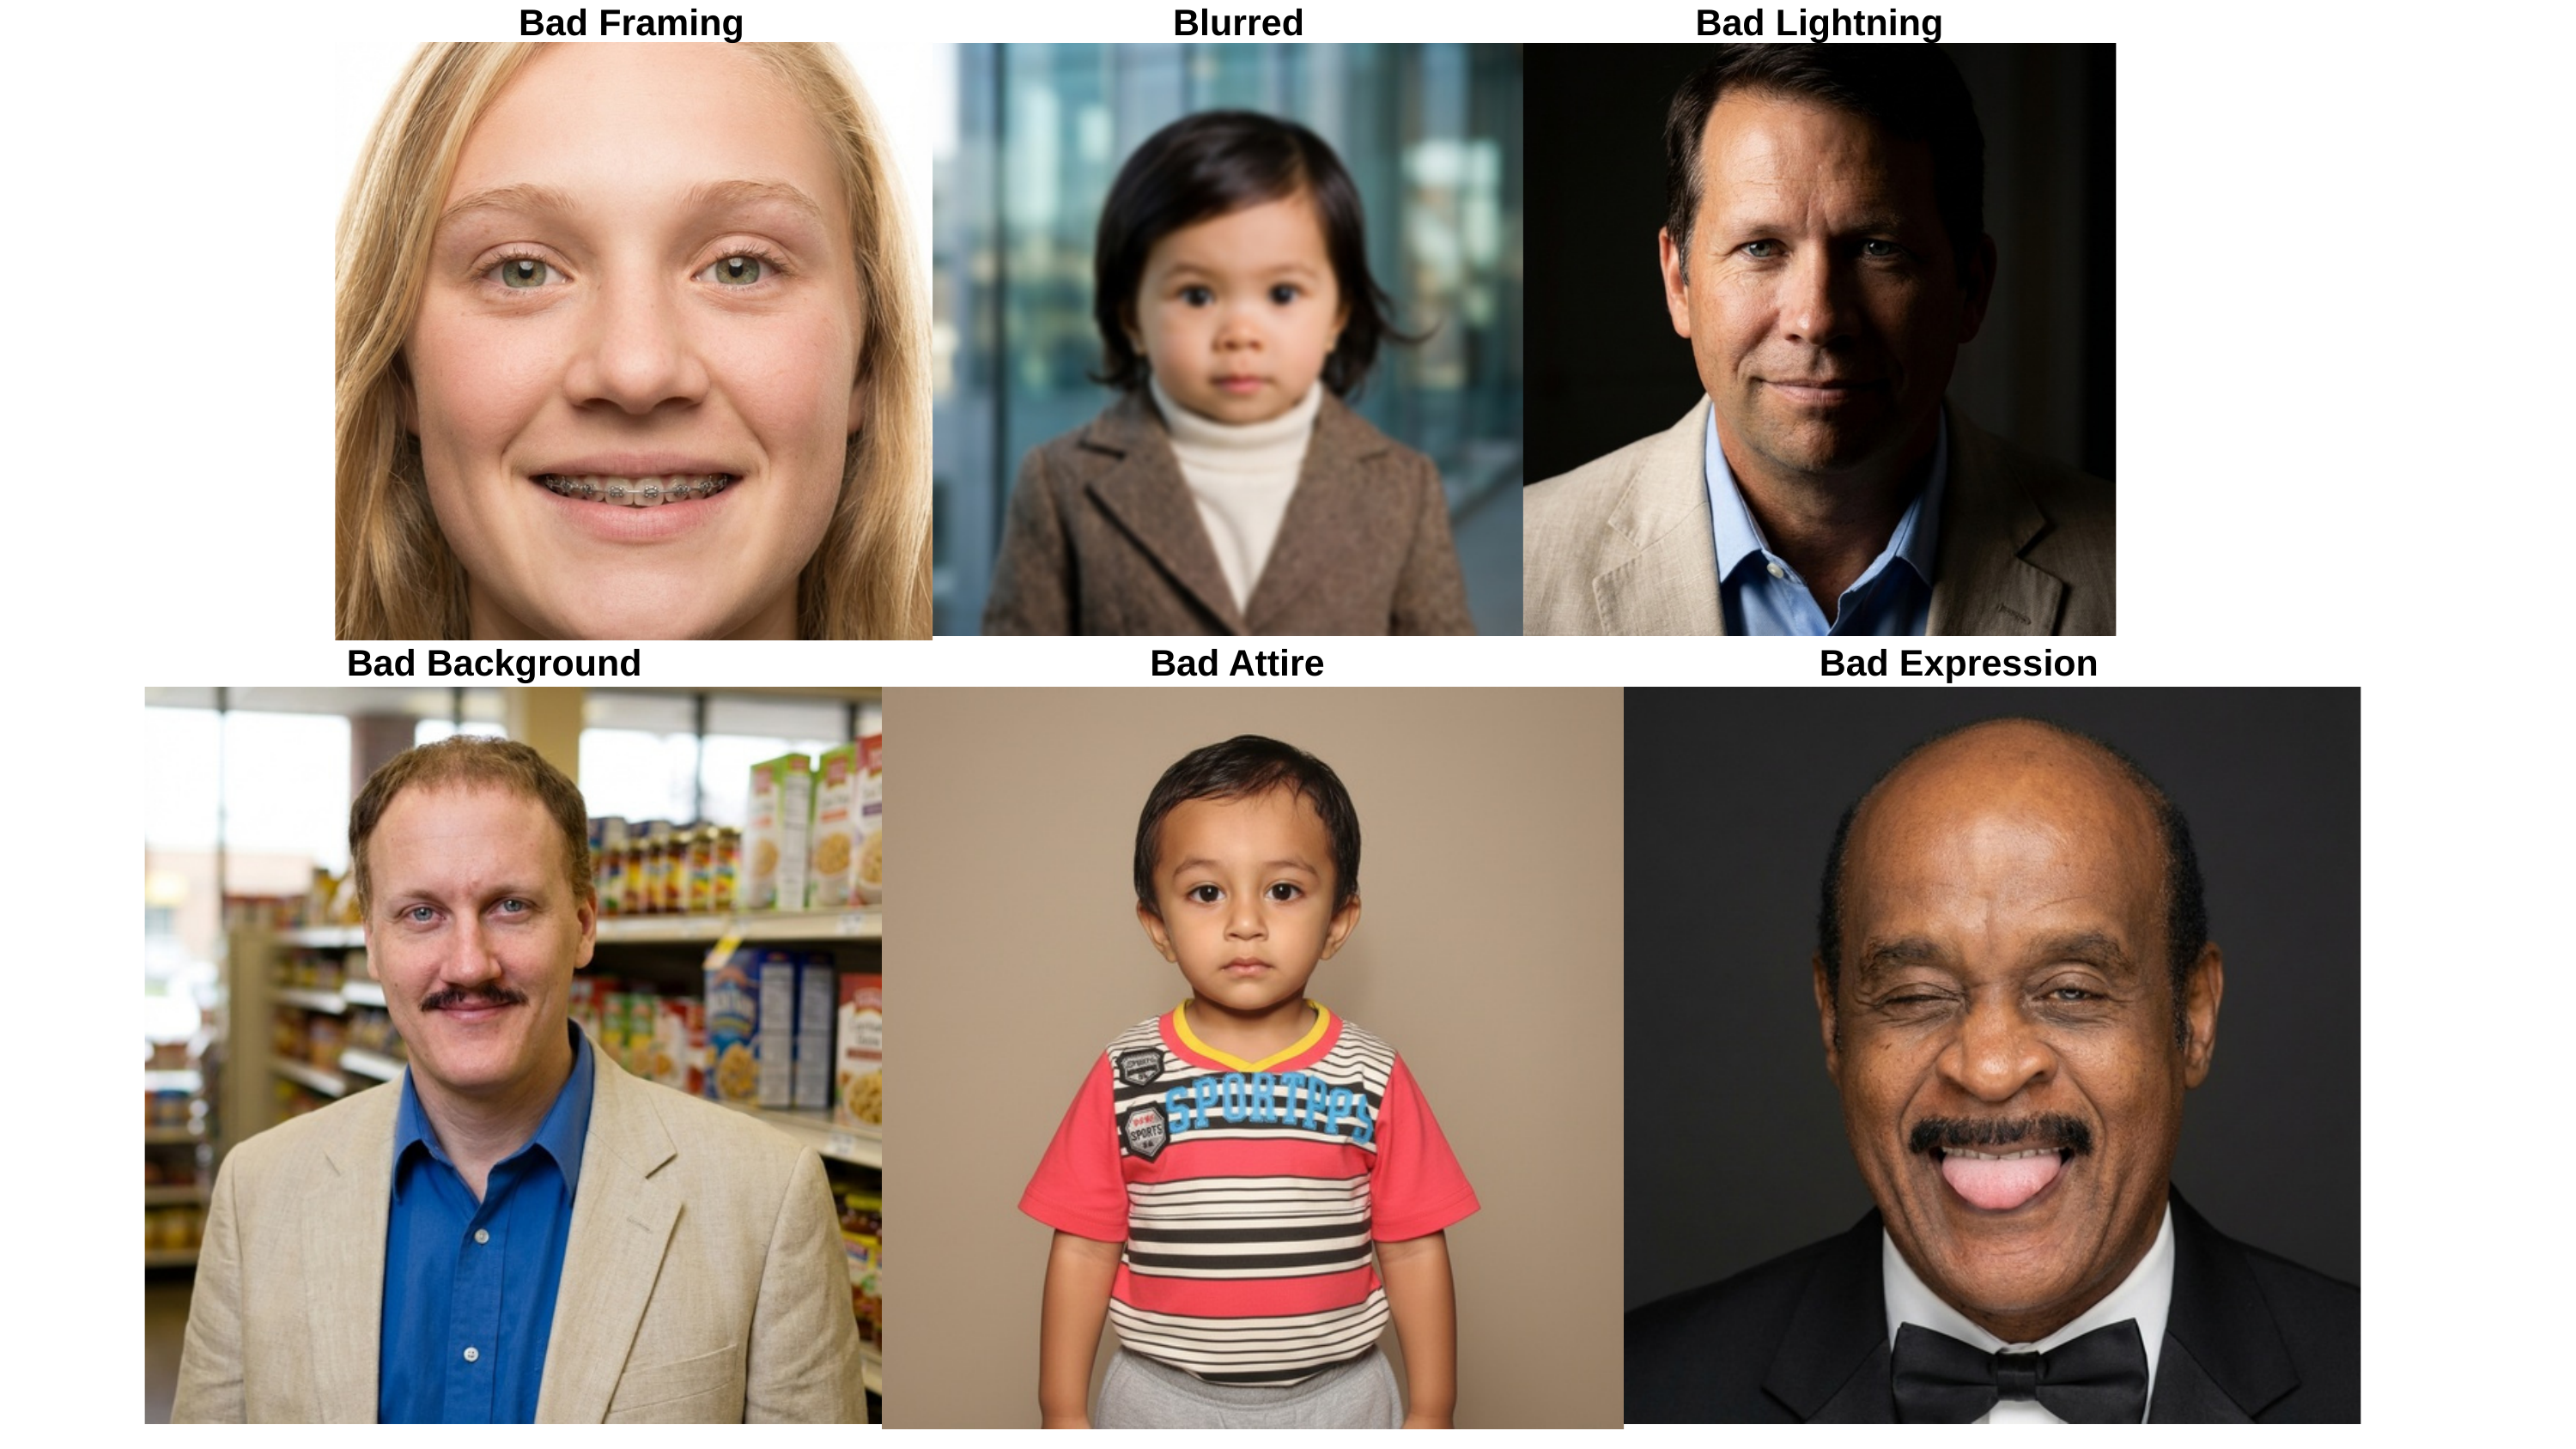

Bad Framing
Blurred
Bad Lightning

Bad Background
Bad Attire
Bad Expression